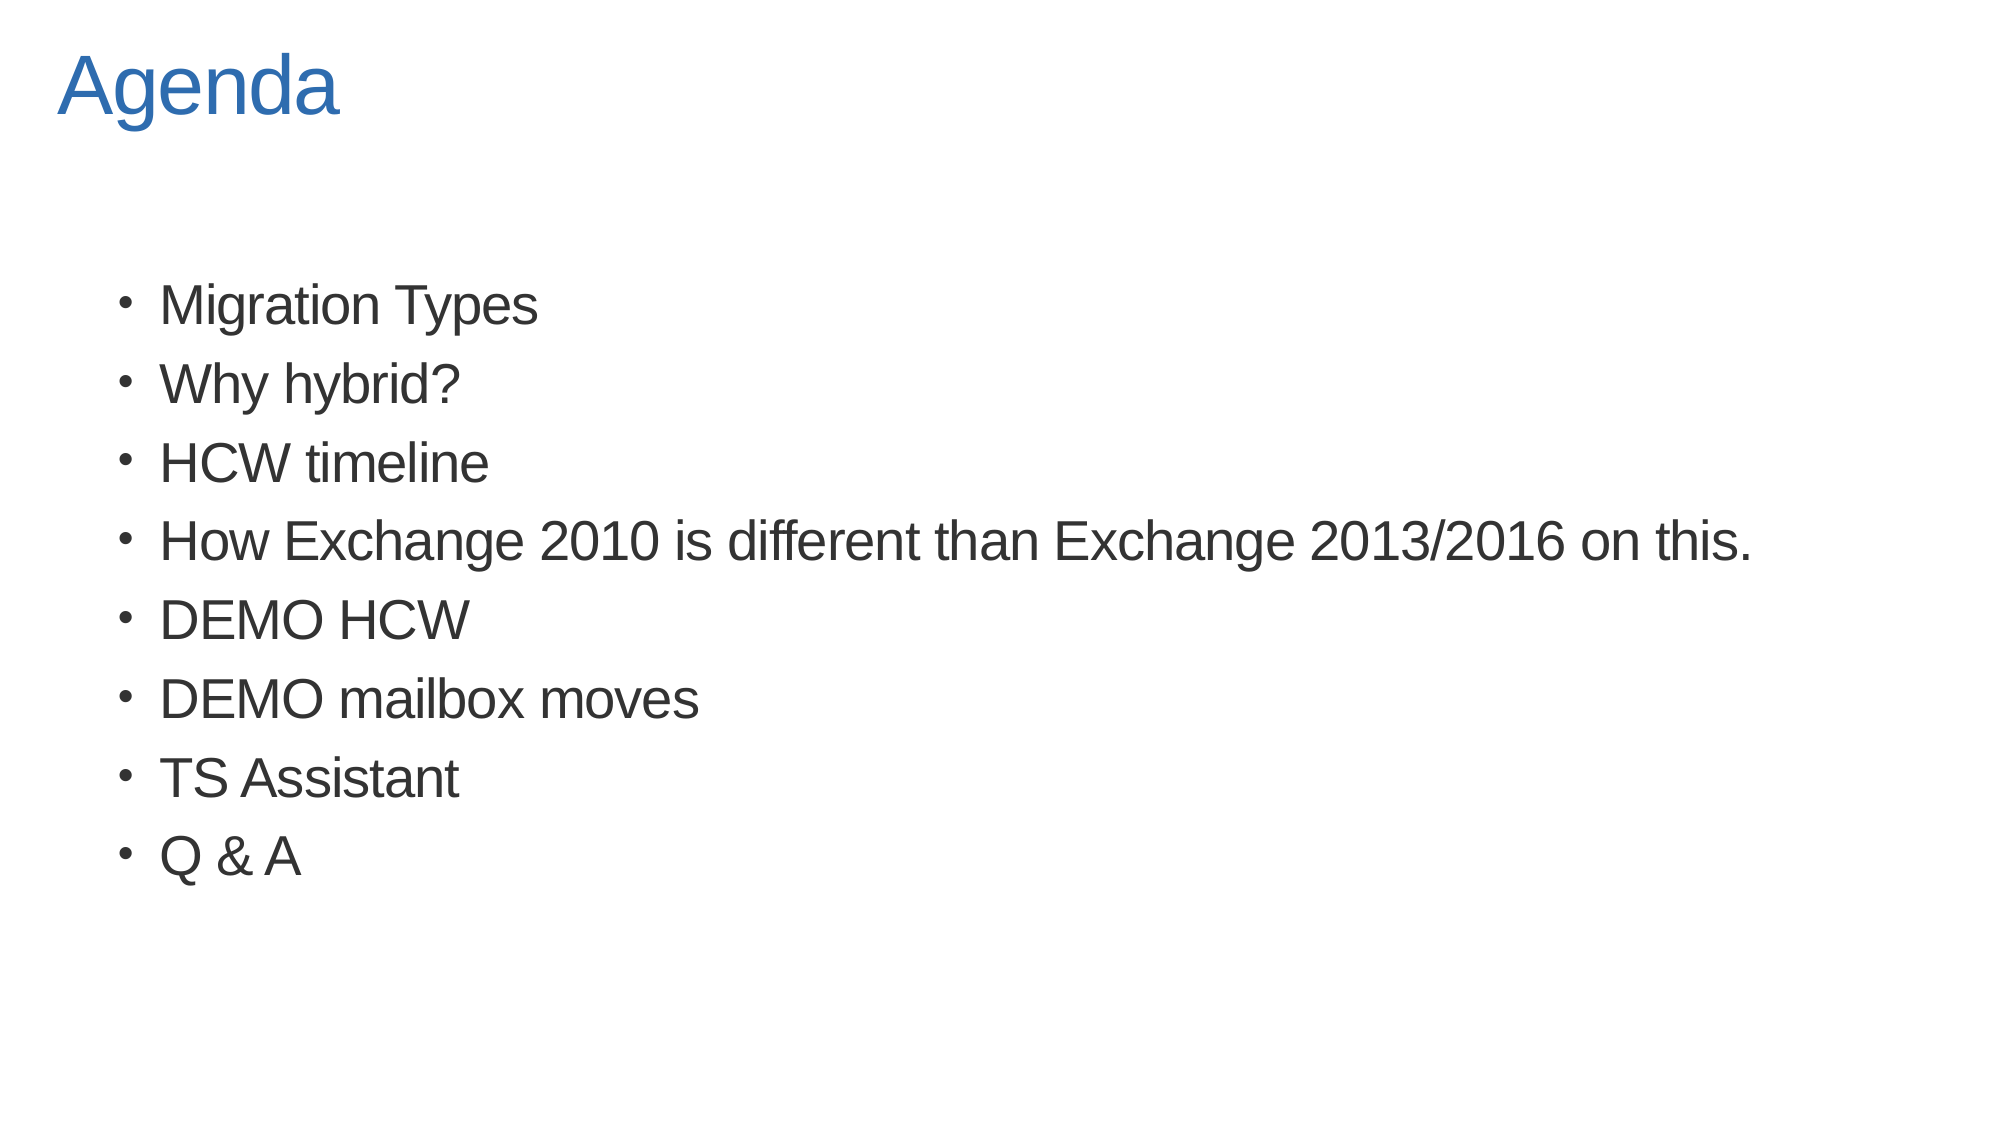

# Agenda
Migration Types
Why hybrid?
HCW timeline
How Exchange 2010 is different than Exchange 2013/2016 on this.
DEMO HCW
DEMO mailbox moves
TS Assistant
Q & A